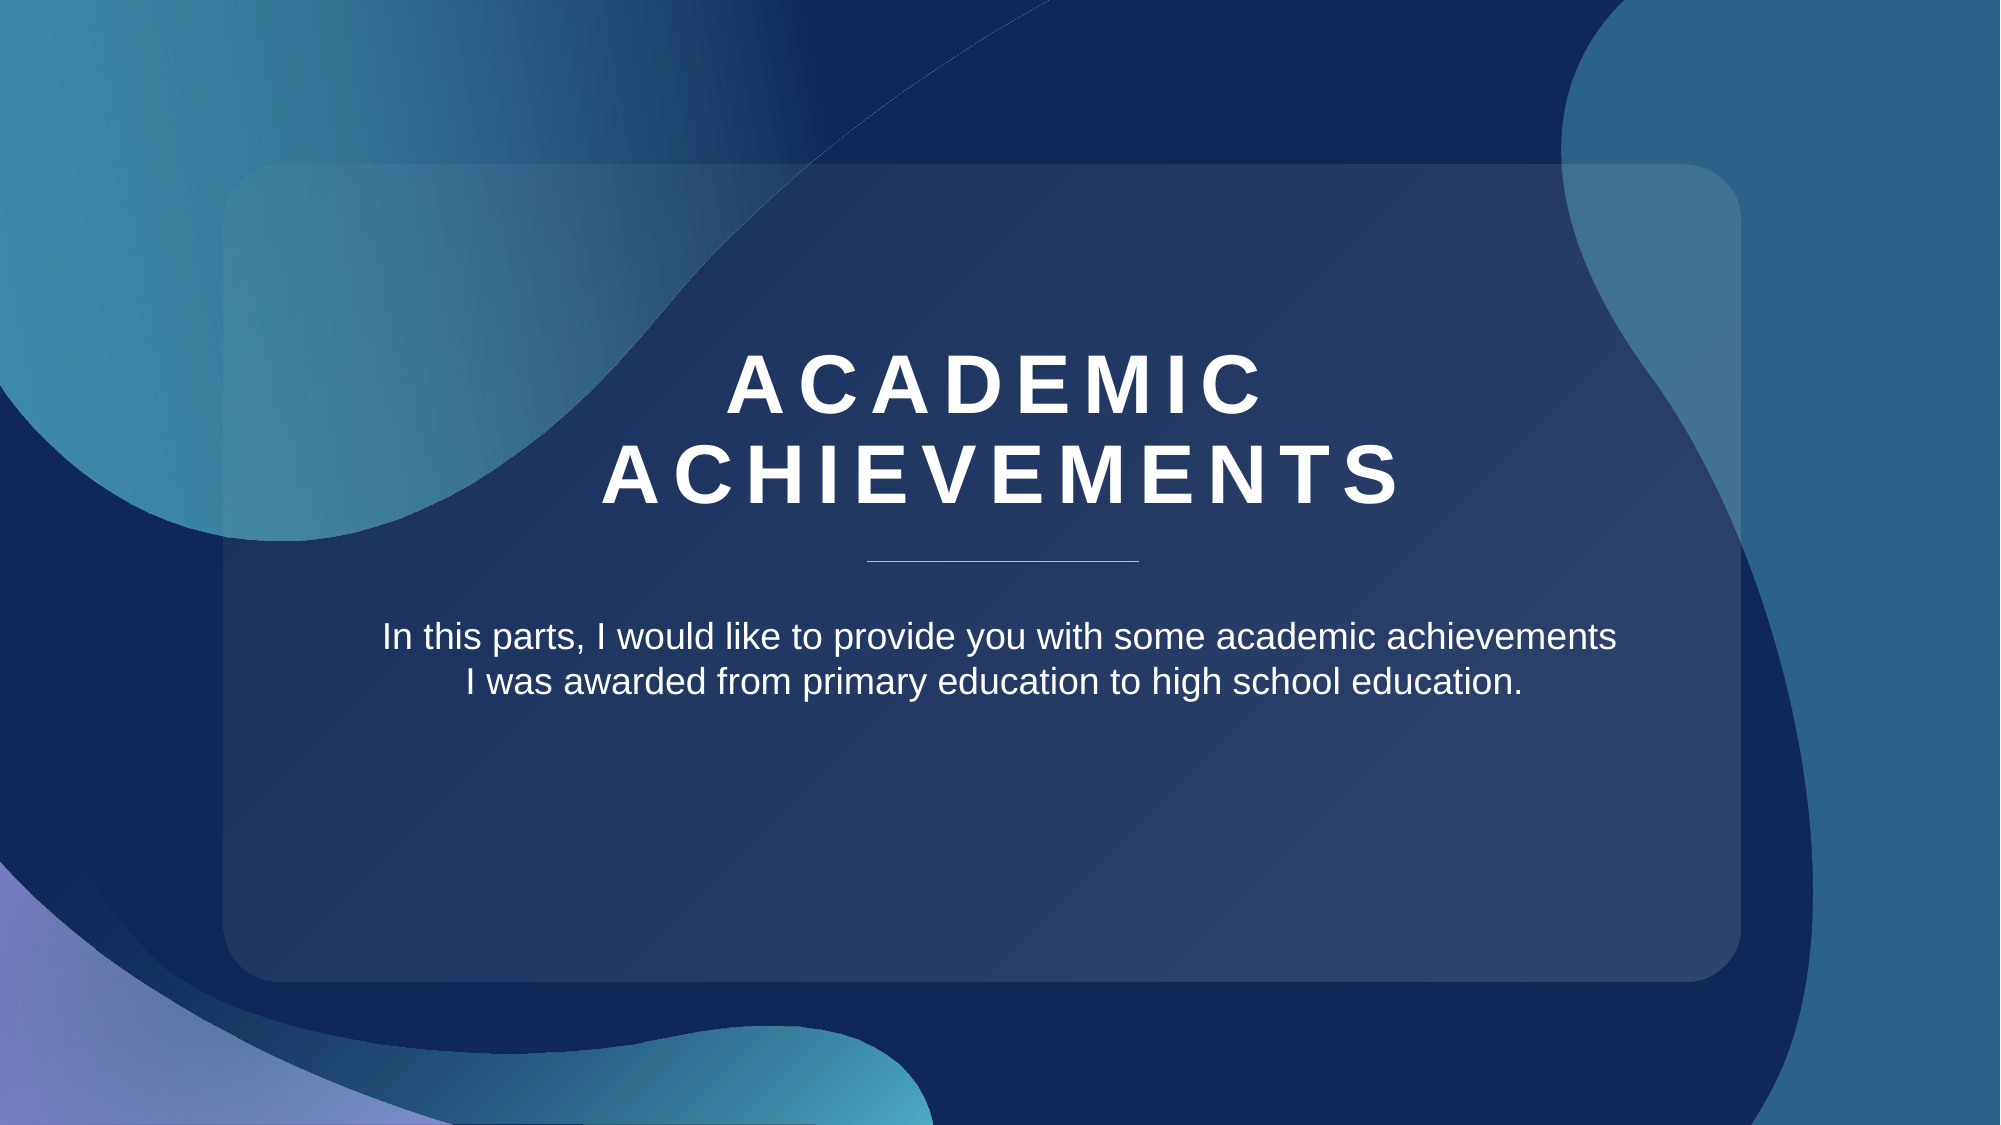

# Academic achievements
In this parts, I would like to provide you with some academic achievements I was awarded from primary education to high school education.